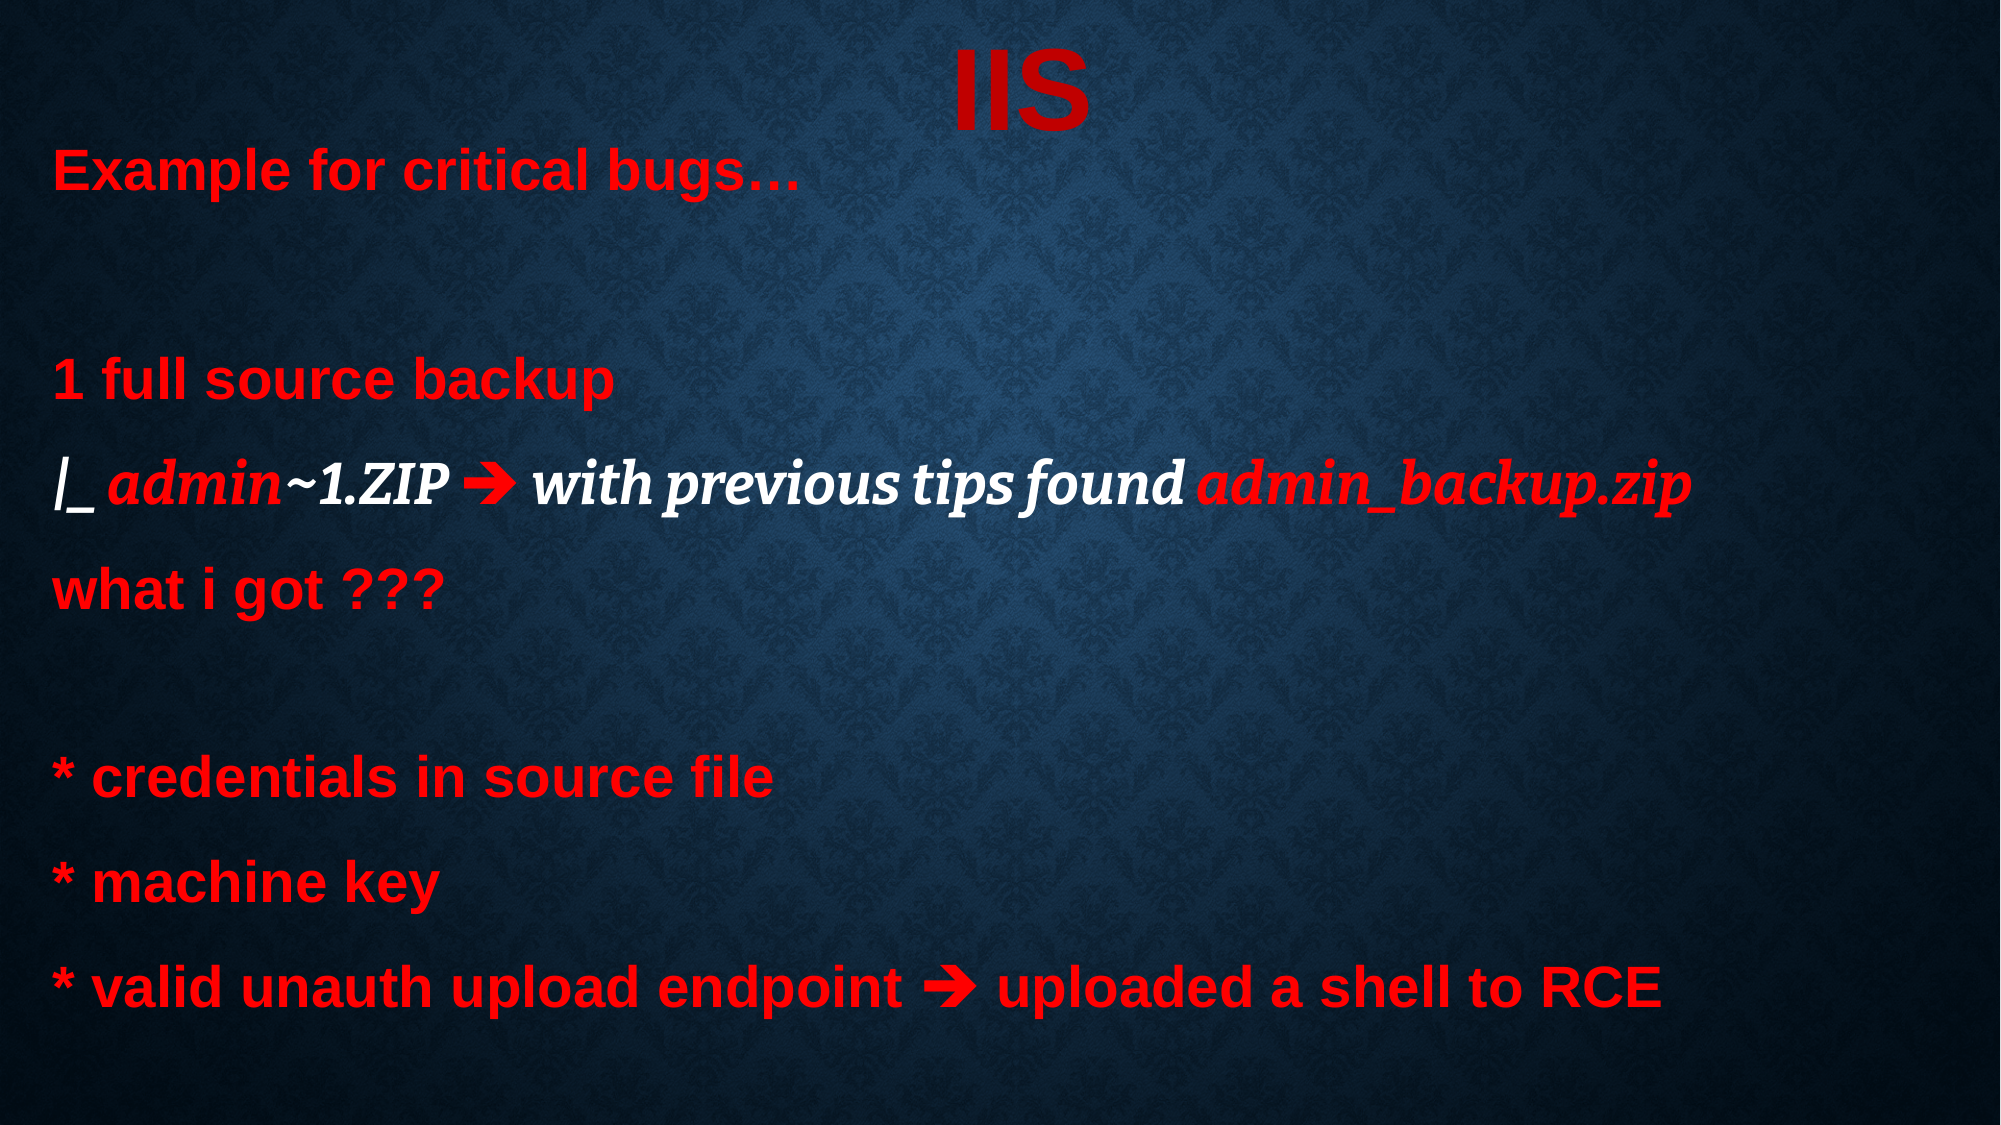

# IIS
Example for critical bugs…

1 full source backup
|_ admin~1.ZIP 🡺 with previous tips found admin_backup.zip
what i got ???
* credentials in source file
* machine key
* valid unauth upload endpoint 🡺 uploaded a shell to RCE